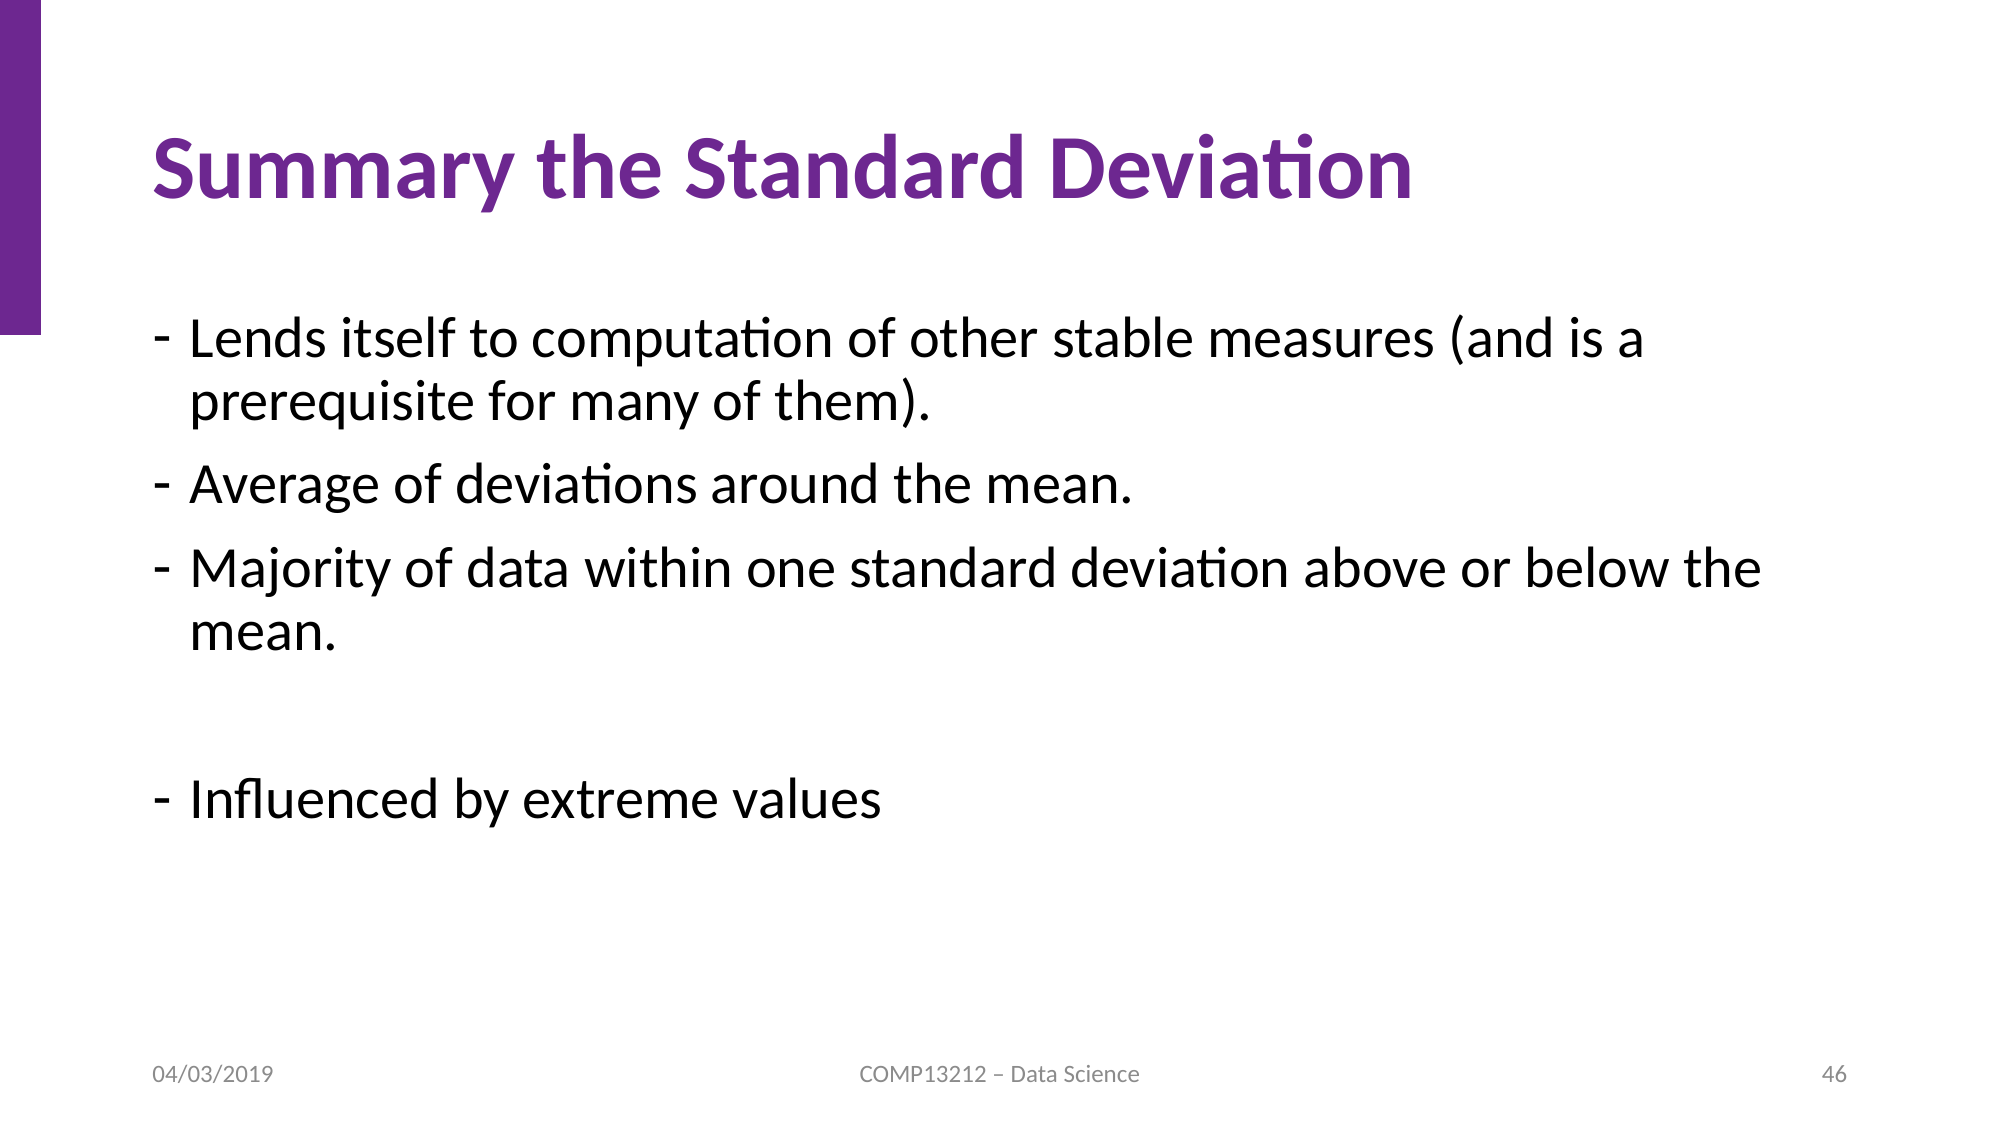

# Summary the Standard Deviation
Lends itself to computation of other stable measures (and is a prerequisite for many of them).
Average of deviations around the mean.
Majority of data within one standard deviation above or below the mean.

Influenced by extreme values
04/03/2019
COMP13212 – Data Science
46